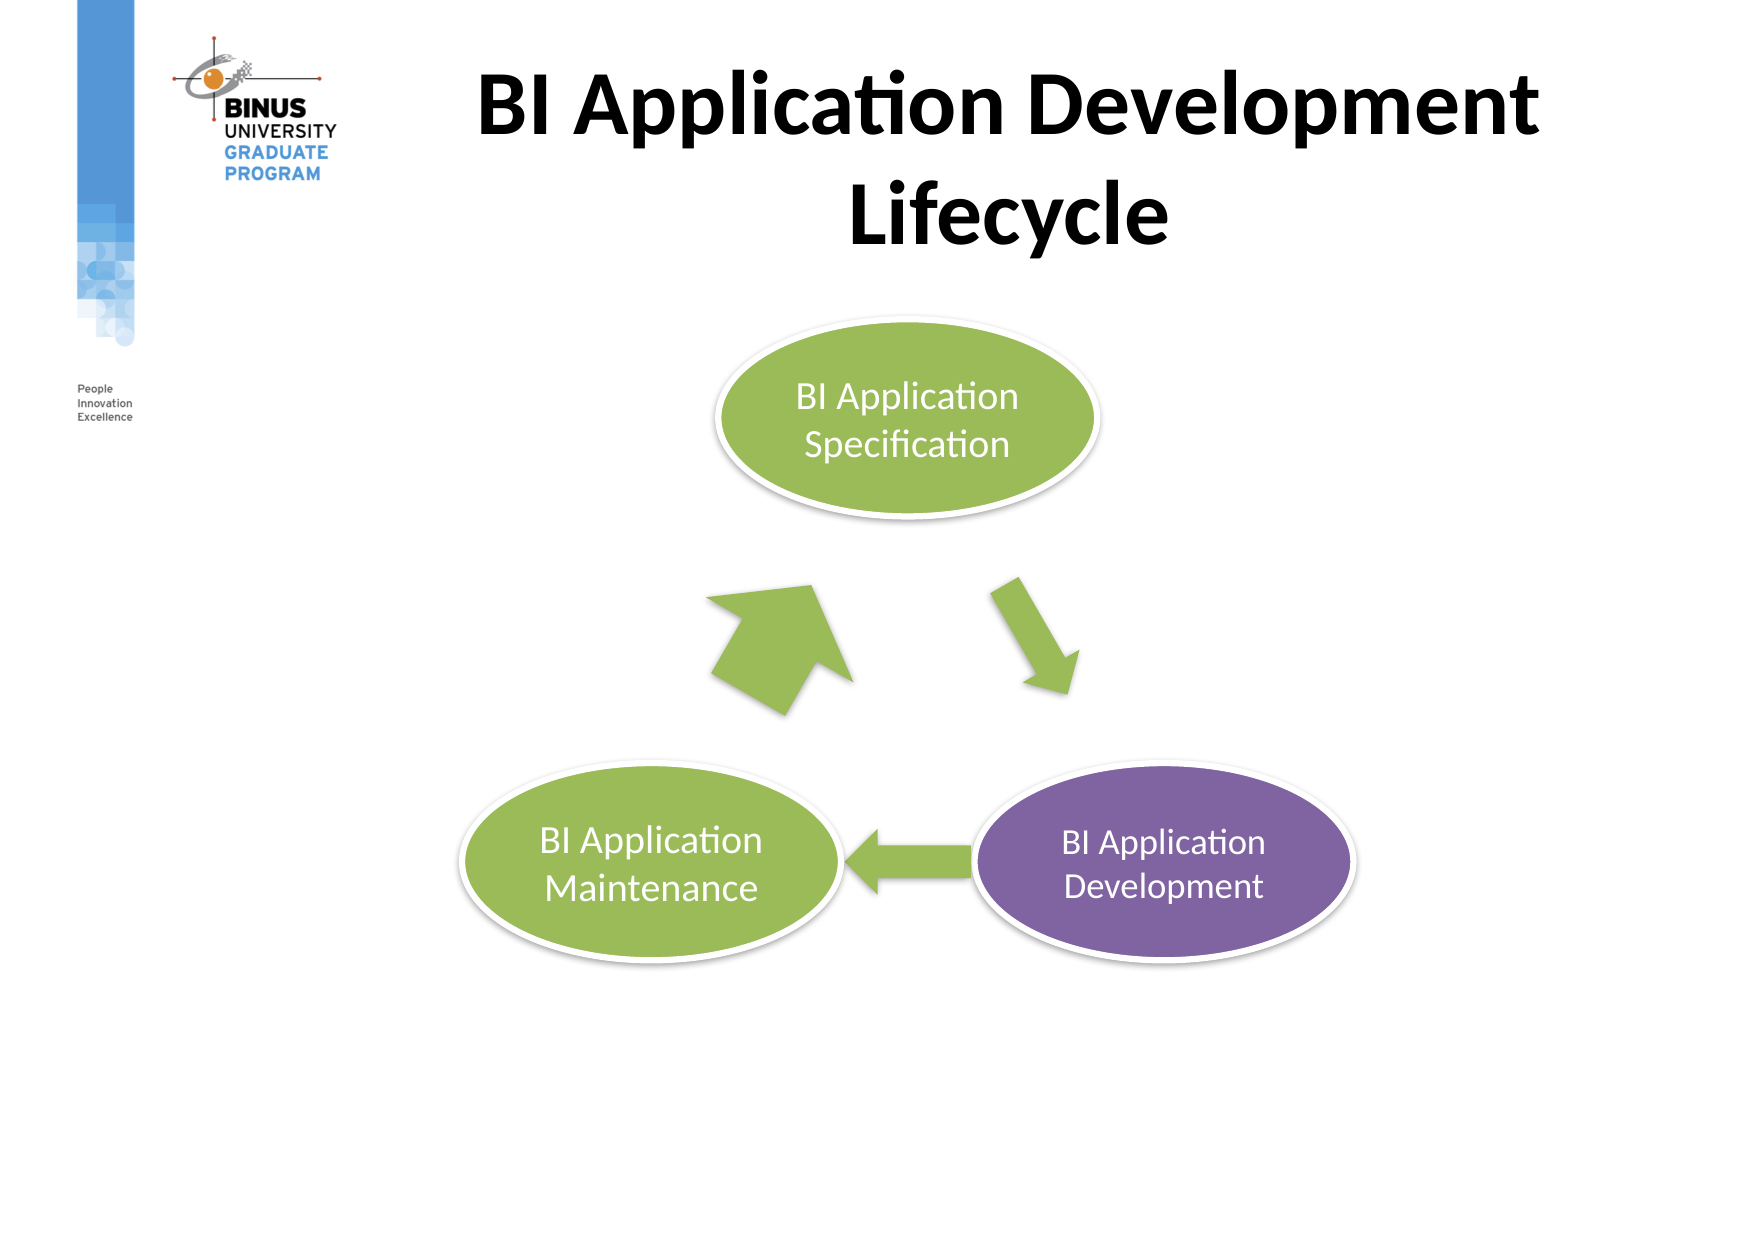

# BI Application Development Lifecycle
BI Application Specification
BI Application Development
BI Application Maintenance